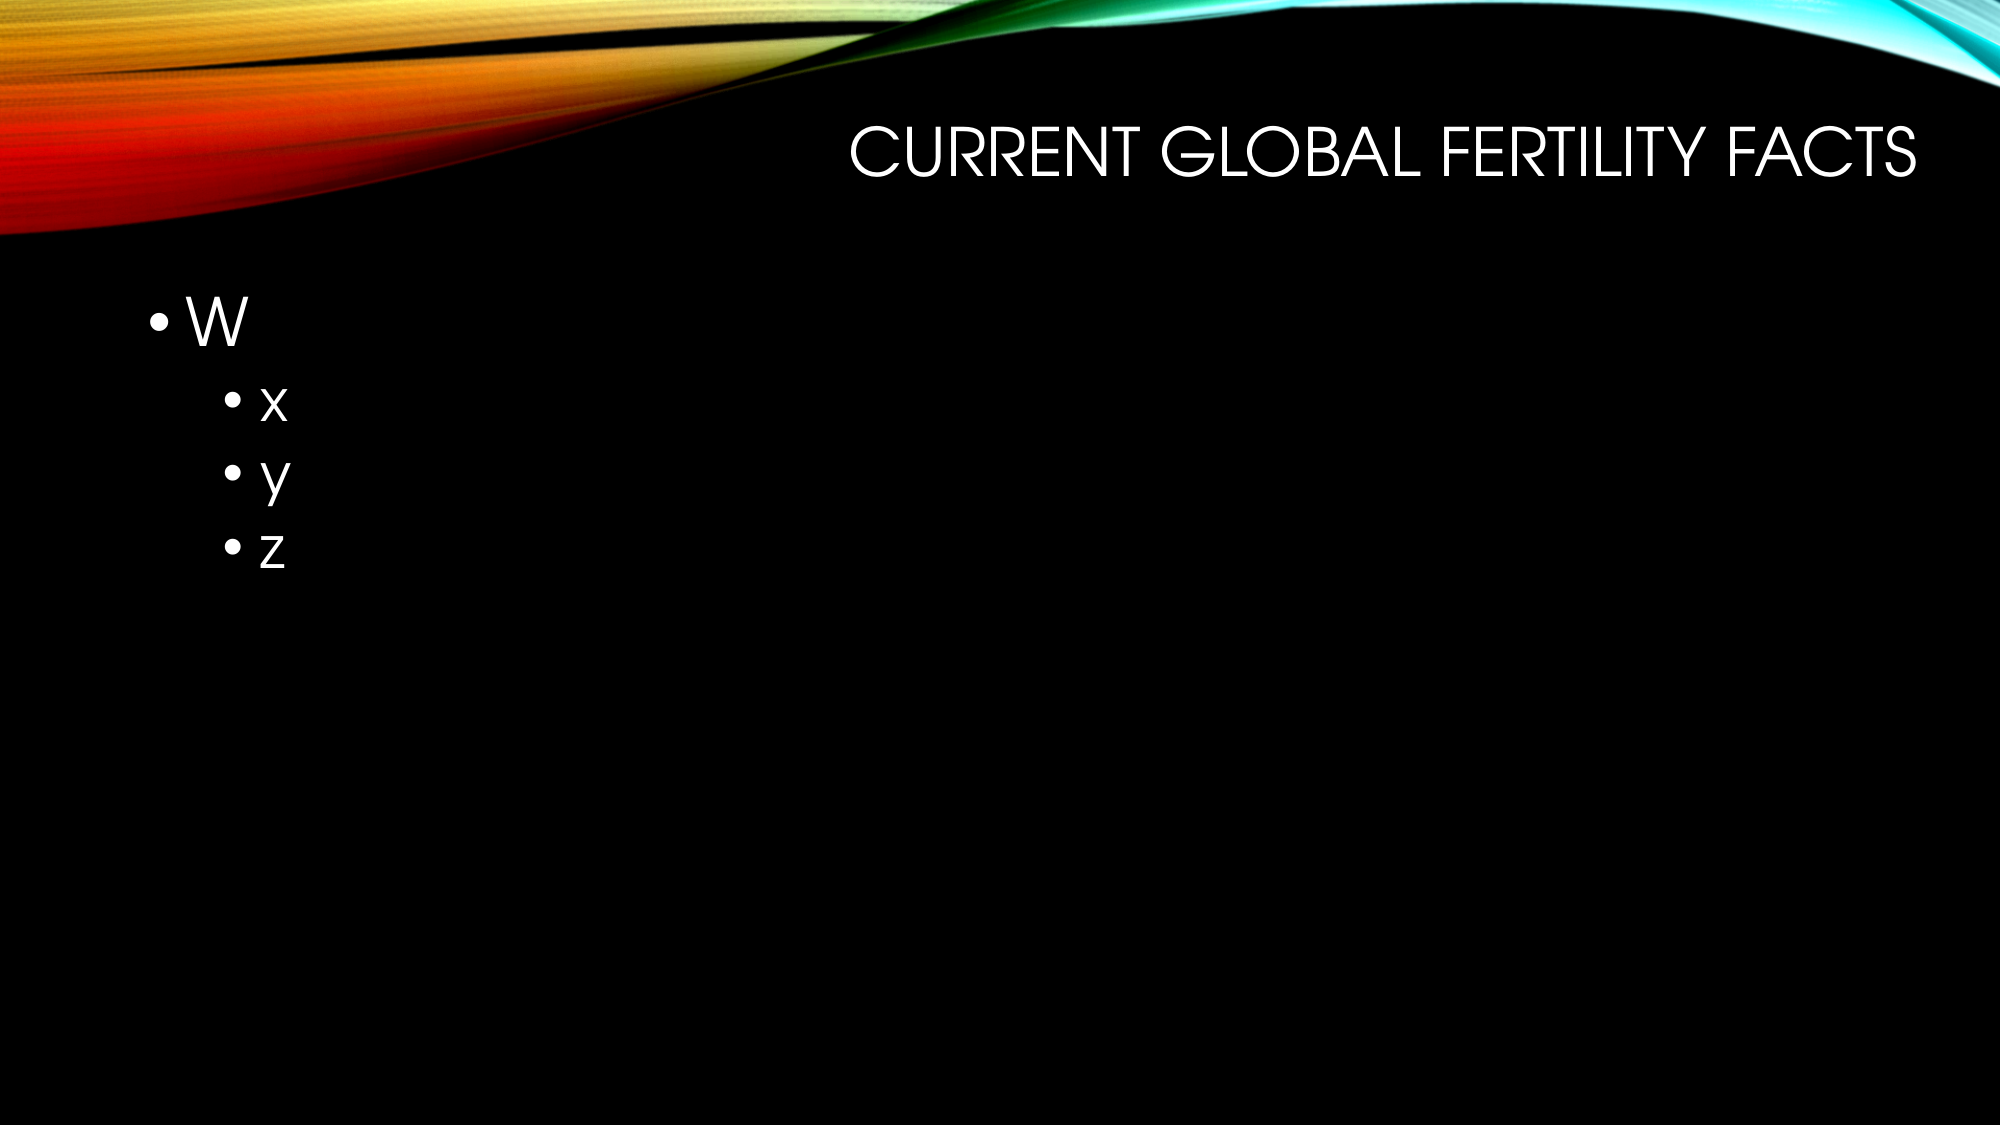

# Current global fertility facts
W
x
y
z